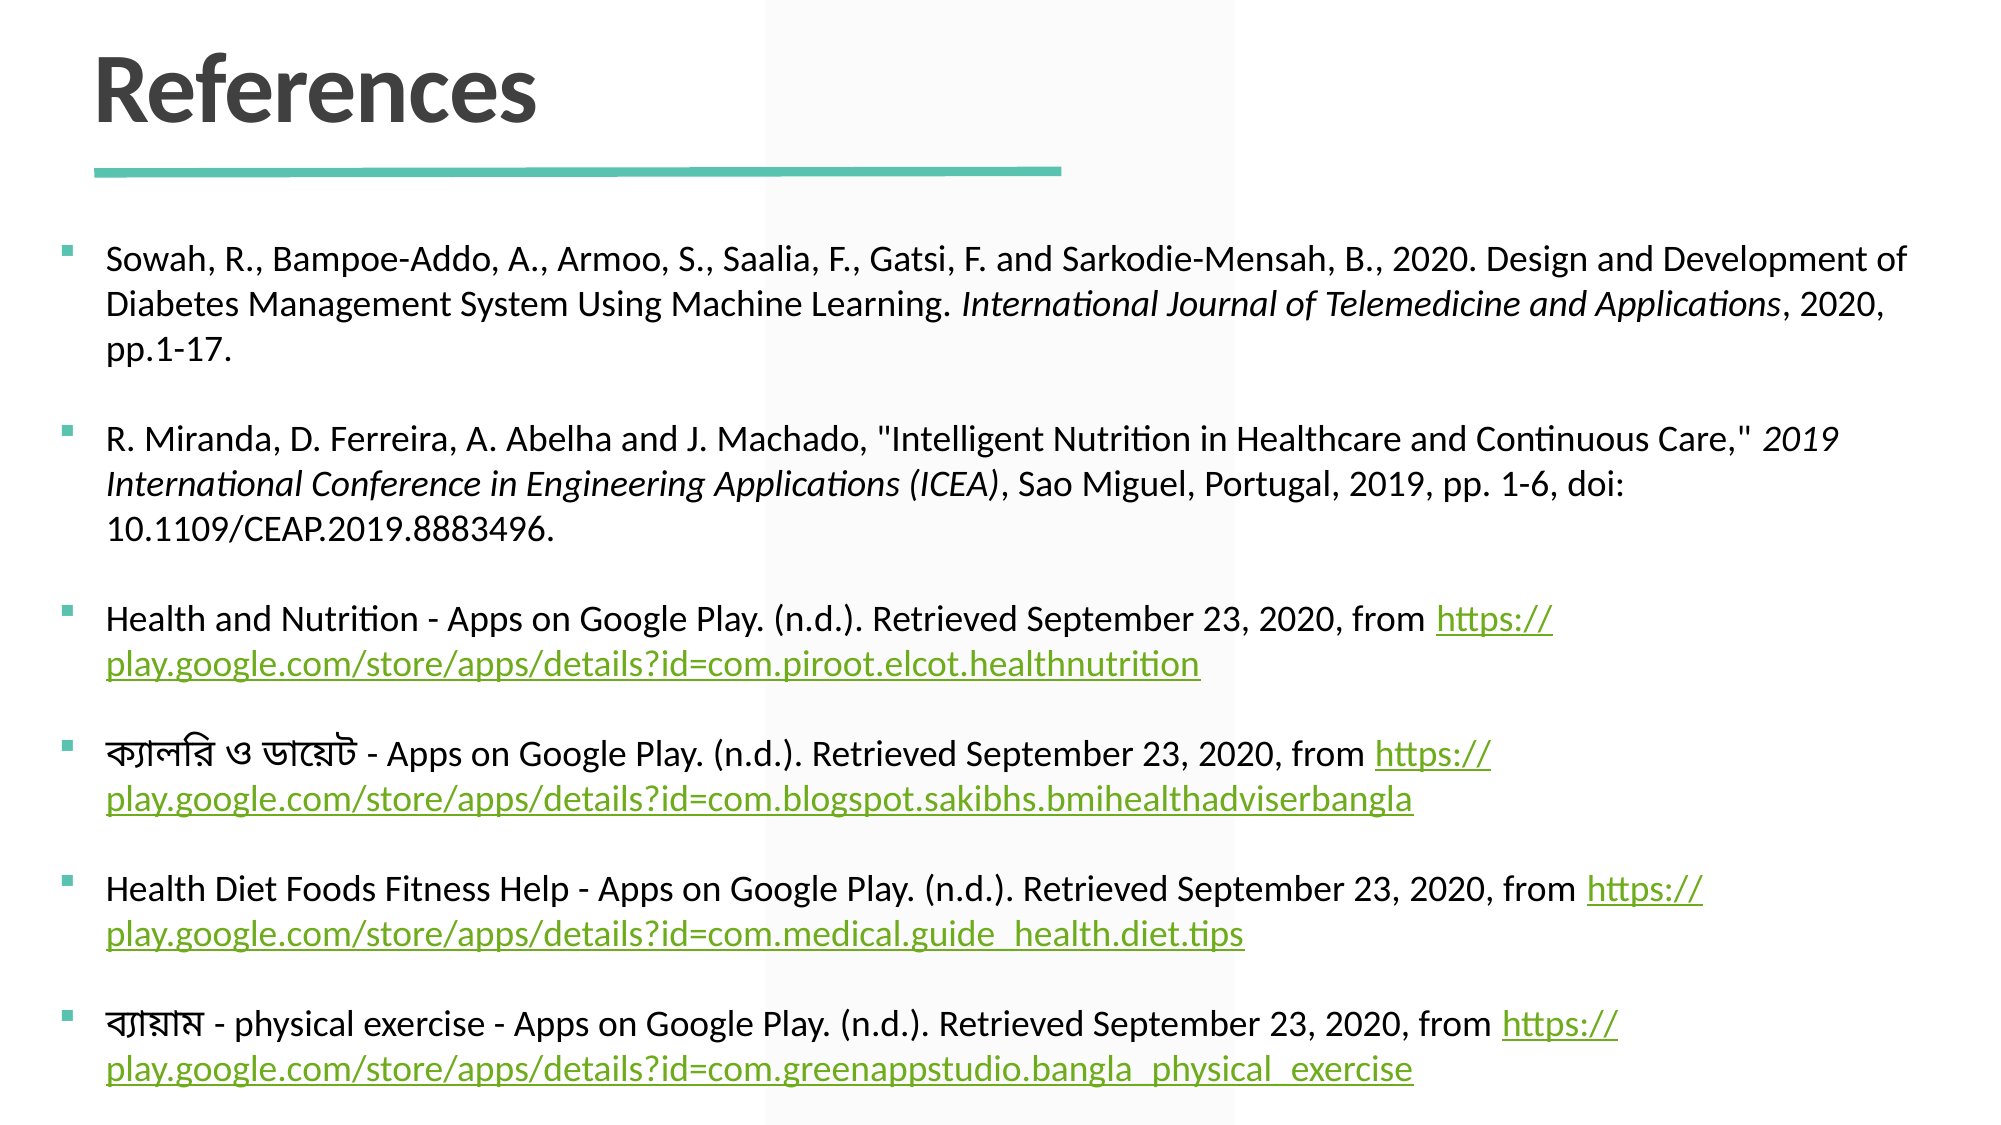

References

Sowah, R., Bampoe-Addo, A., Armoo, S., Saalia, F., Gatsi, F. and Sarkodie-Mensah, B., 2020. Design and Development of Diabetes Management System Using Machine Learning. International Journal of Telemedicine and Applications, 2020, pp.1-17.

R. Miranda, D. Ferreira, A. Abelha and J. Machado, "Intelligent Nutrition in Healthcare and Continuous Care," 2019 International Conference in Engineering Applications (ICEA), Sao Miguel, Portugal, 2019, pp. 1-6, doi: 10.1109/CEAP.2019.8883496.

Health and Nutrition - Apps on Google Play. (n.d.). Retrieved September 23, 2020, from https://play.google.com/store/apps/details?id=com.piroot.elcot.healthnutrition

ক্যালরি ও ডায়েট - Apps on Google Play. (n.d.). Retrieved September 23, 2020, from https://play.google.com/store/apps/details?id=com.blogspot.sakibhs.bmihealthadviserbangla

Health Diet Foods Fitness Help - Apps on Google Play. (n.d.). Retrieved September 23, 2020, from https://play.google.com/store/apps/details?id=com.medical.guide_health.diet.tips

ব্যায়াম - physical exercise - Apps on Google Play. (n.d.). Retrieved September 23, 2020, from https://play.google.com/store/apps/details?id=com.greenappstudio.bangla_physical_exercise